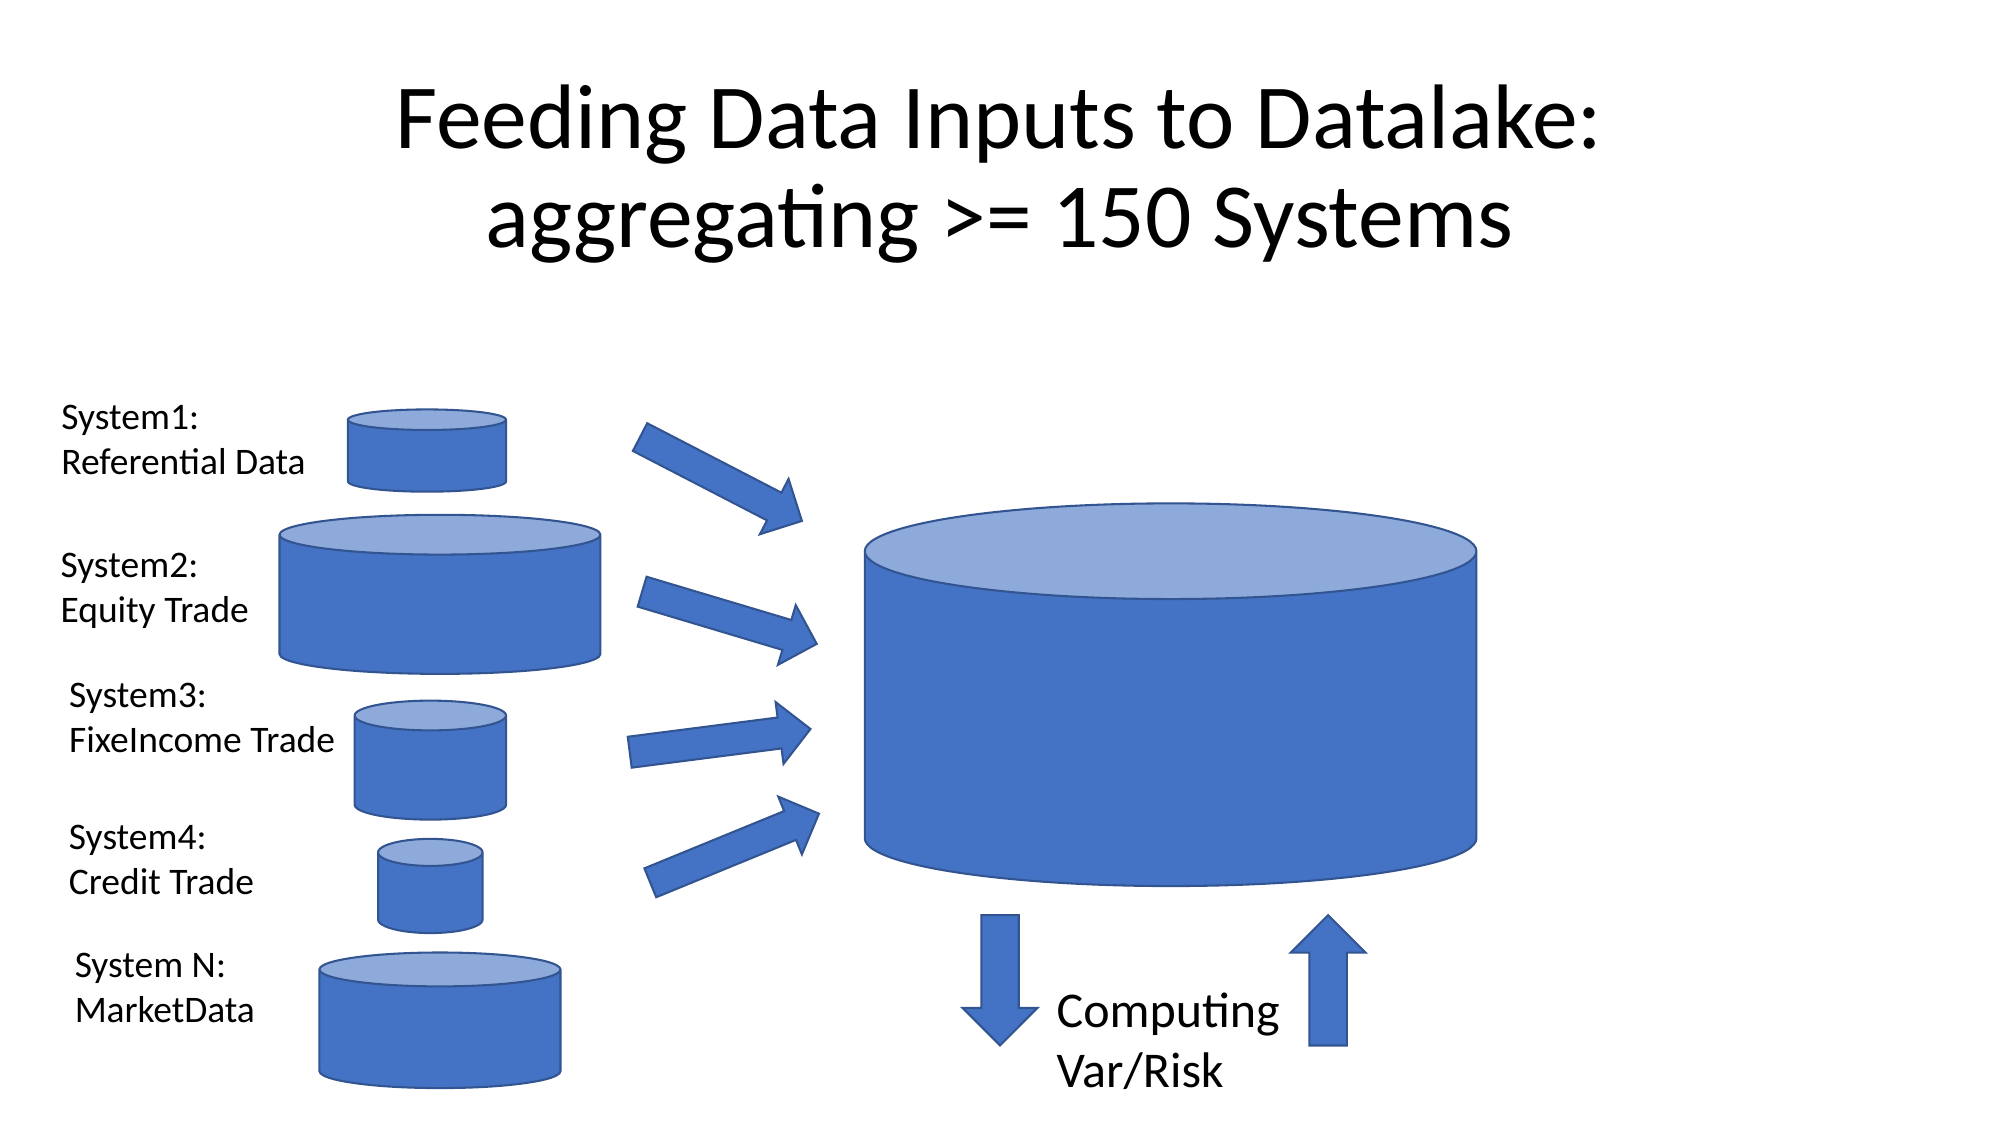

# Feeding Data Inputs to Datalake: aggregating >= 150 Systems
System1:
Referential Data

System2:
Equity Trade

System3:
FixeIncome Trade

System4:
Credit Trade

System N:
MarketData

Computing
Var/Risk